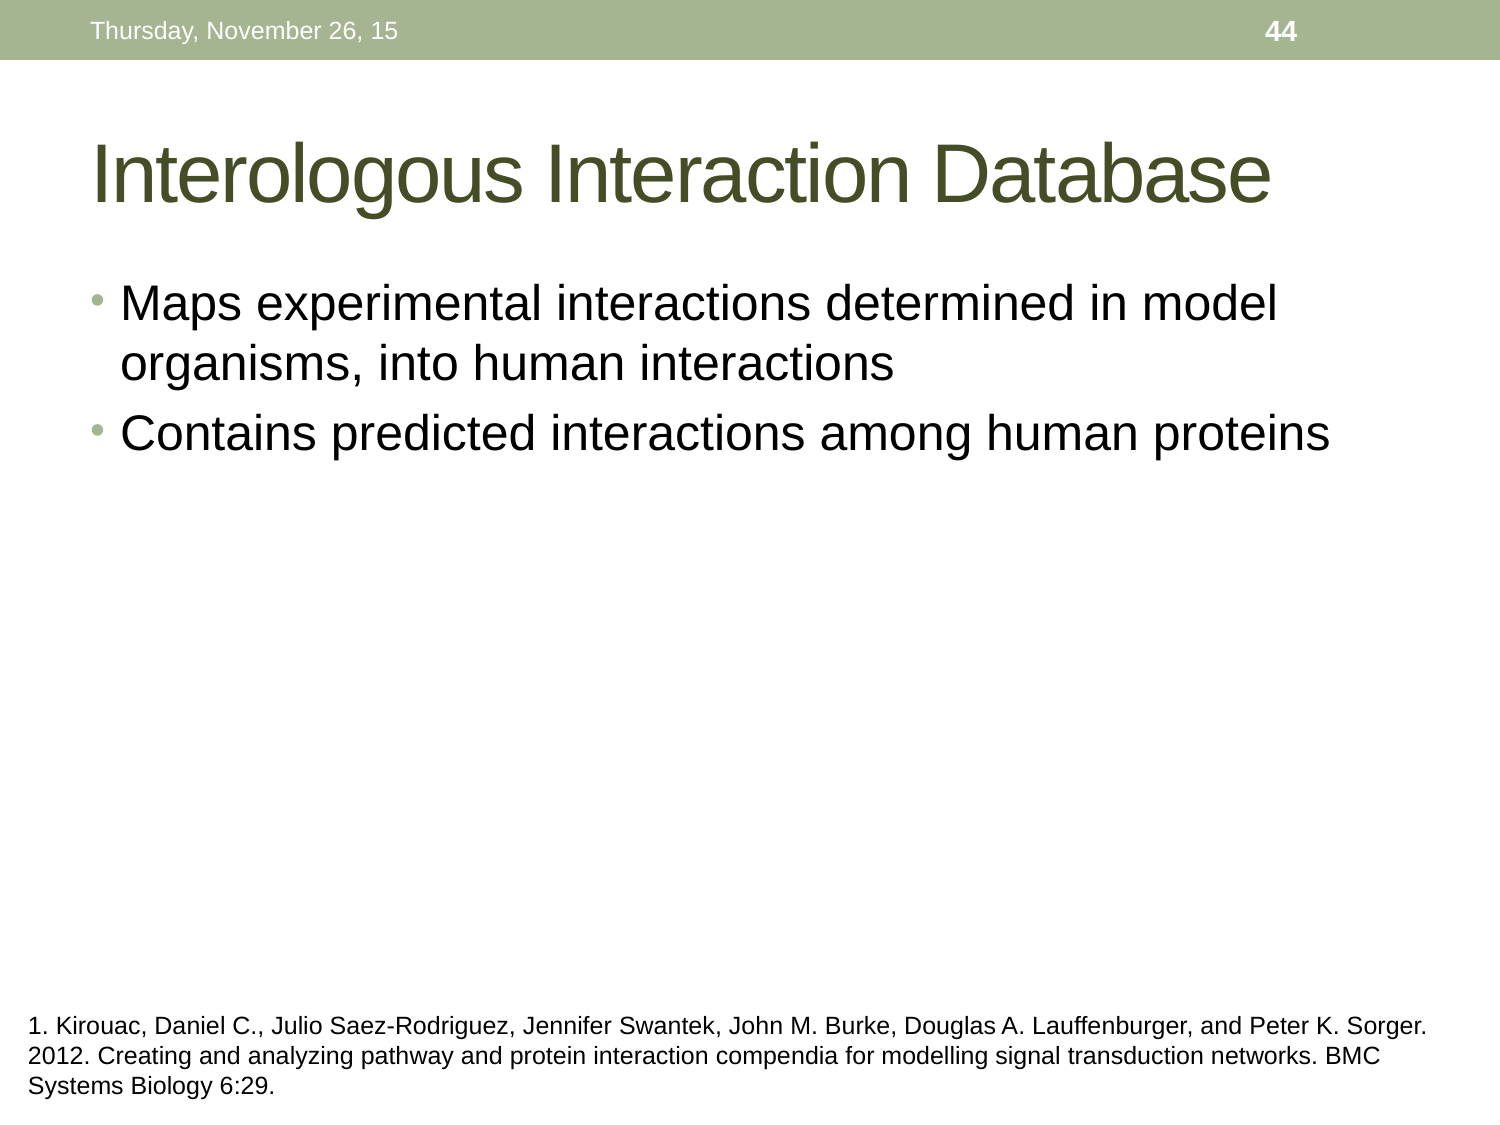

Thursday, November 26, 15
44
# Interologous Interaction Database
Maps experimental interactions determined in model organisms, into human interactions
Contains predicted interactions among human proteins

1. Kirouac, Daniel C., Julio Saez-Rodriguez, Jennifer Swantek, John M. Burke, Douglas A. Lauffenburger, and Peter K. Sorger. 2012. Creating and analyzing pathway and protein interaction compendia for modelling signal transduction networks. BMC Systems Biology 6:29.